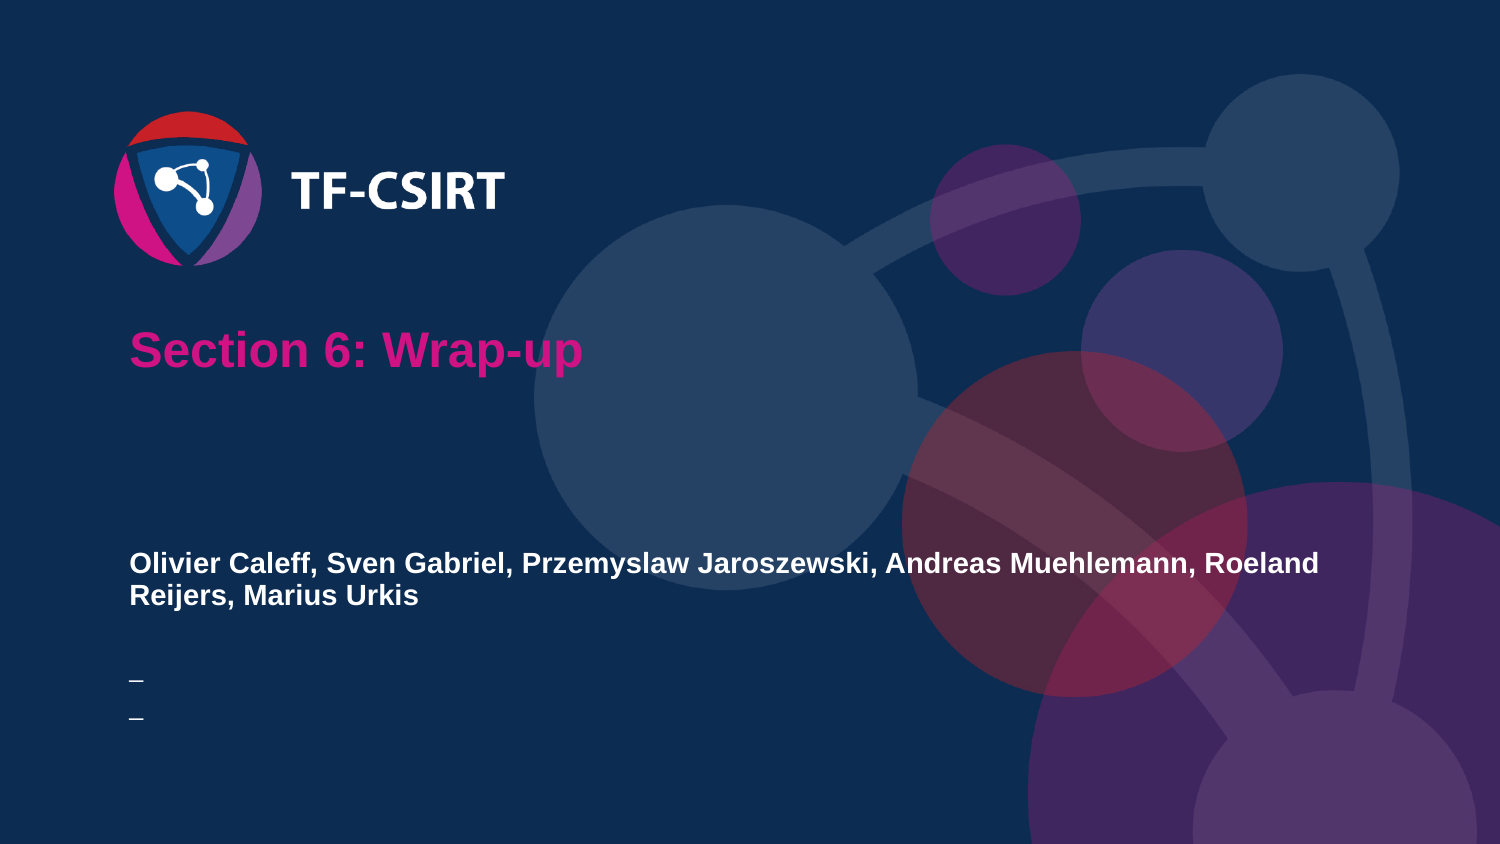

Section 6: Wrap-up
Olivier Caleff, Sven Gabriel, Przemyslaw Jaroszewski, Andreas Muehlemann, Roeland Reijers, Marius Urkis
_
_